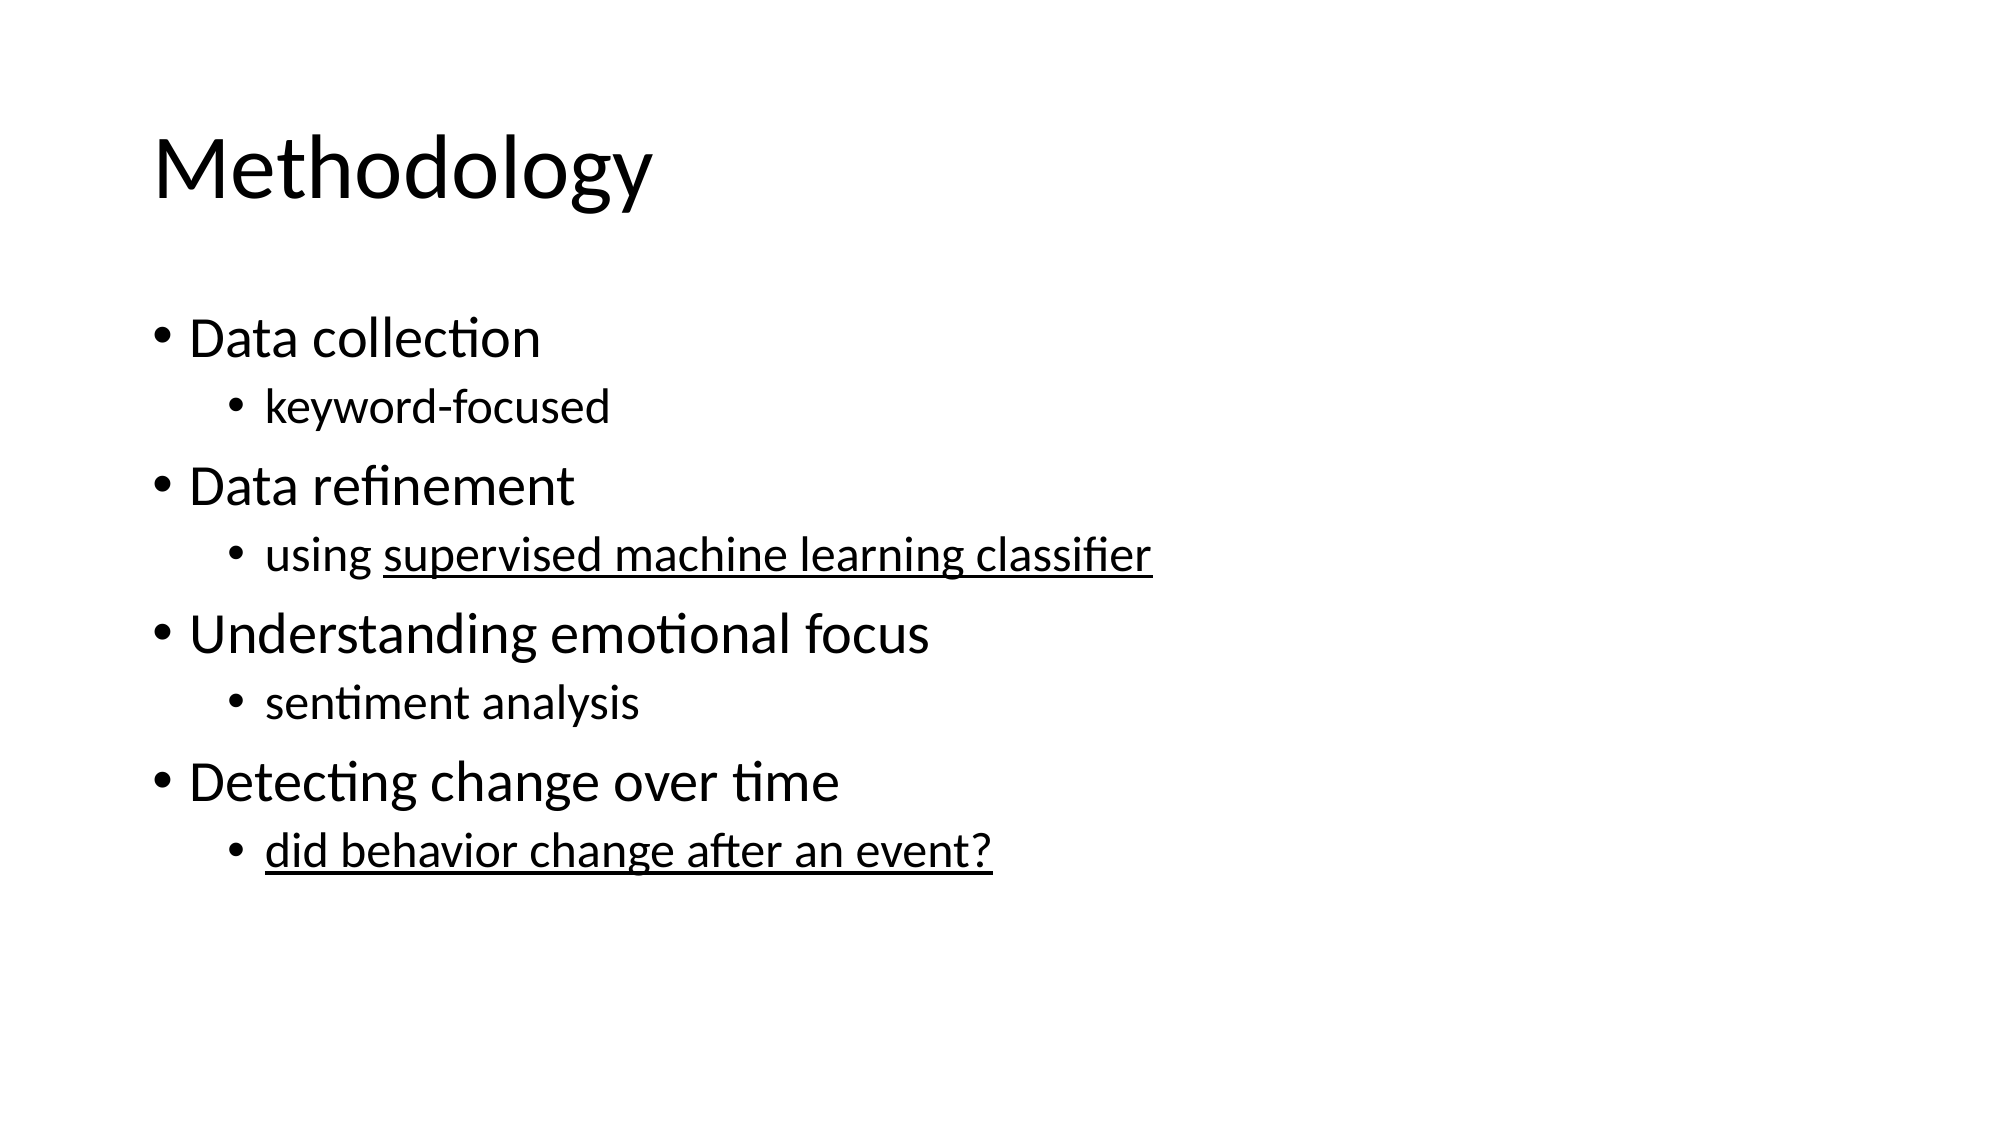

# Methodology
Data collection
keyword-focused
Data refinement
using supervised machine learning classifier
Understanding emotional focus
sentiment analysis
Detecting change over time
did behavior change after an event?